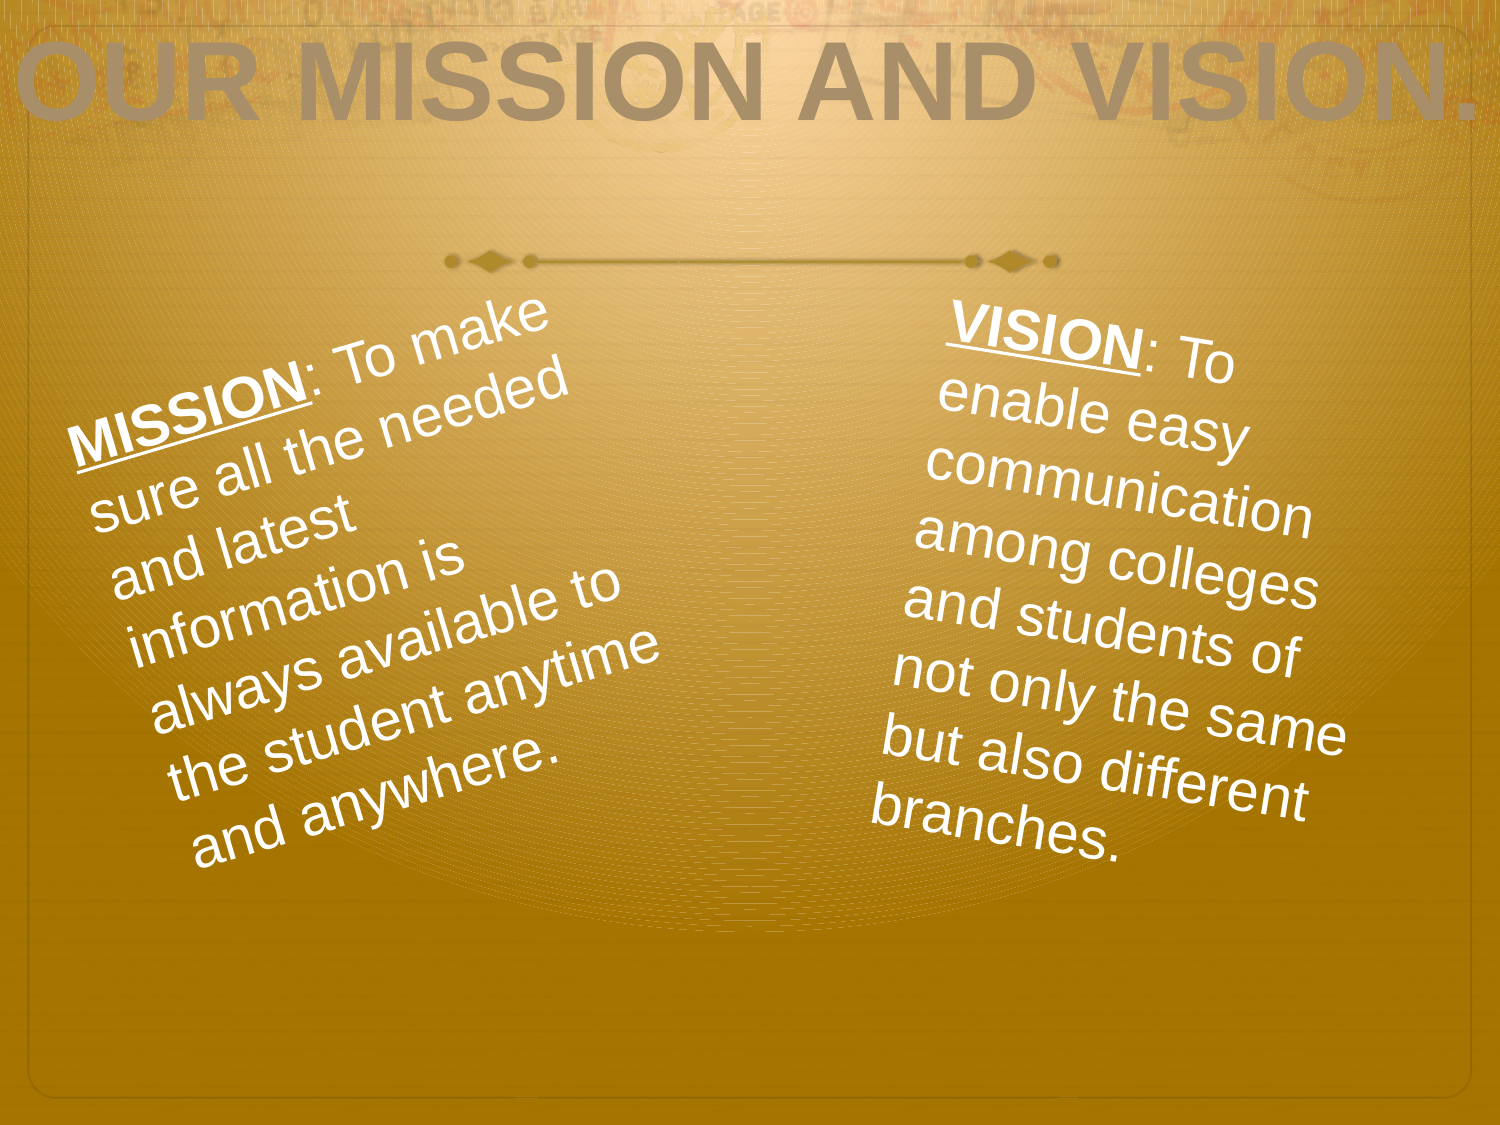

OUR MISSION AND VISION.
VISION: To enable easy communication among colleges and students of not only the same but also different branches.

MISSION: To make sure all the needed and latest information is always available to the student anytime and anywhere.